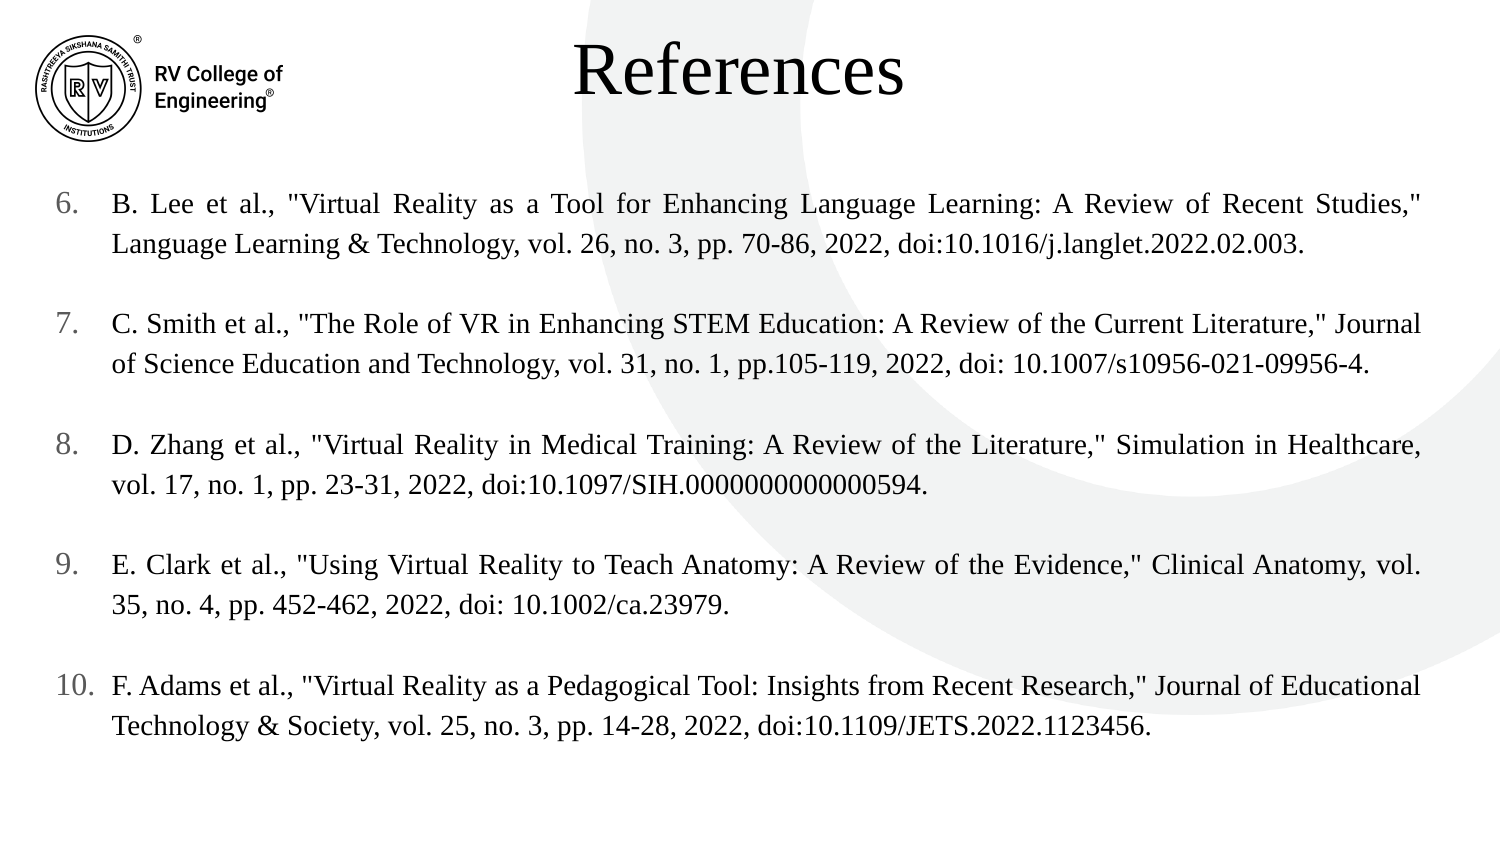

References
B. Lee et al., "Virtual Reality as a Tool for Enhancing Language Learning: A Review of Recent Studies," Language Learning & Technology, vol. 26, no. 3, pp. 70-86, 2022, doi:10.1016/j.langlet.2022.02.003.

C. Smith et al., "The Role of VR in Enhancing STEM Education: A Review of the Current Literature," Journal of Science Education and Technology, vol. 31, no. 1, pp.105-119, 2022, doi: 10.1007/s10956-021-09956-4.

D. Zhang et al., "Virtual Reality in Medical Training: A Review of the Literature," Simulation in Healthcare, vol. 17, no. 1, pp. 23-31, 2022, doi:10.1097/SIH.0000000000000594.

E. Clark et al., "Using Virtual Reality to Teach Anatomy: A Review of the Evidence," Clinical Anatomy, vol. 35, no. 4, pp. 452-462, 2022, doi: 10.1002/ca.23979.

F. Adams et al., "Virtual Reality as a Pedagogical Tool: Insights from Recent Research," Journal of Educational Technology & Society, vol. 25, no. 3, pp. 14-28, 2022, doi:10.1109/JETS.2022.1123456.
#